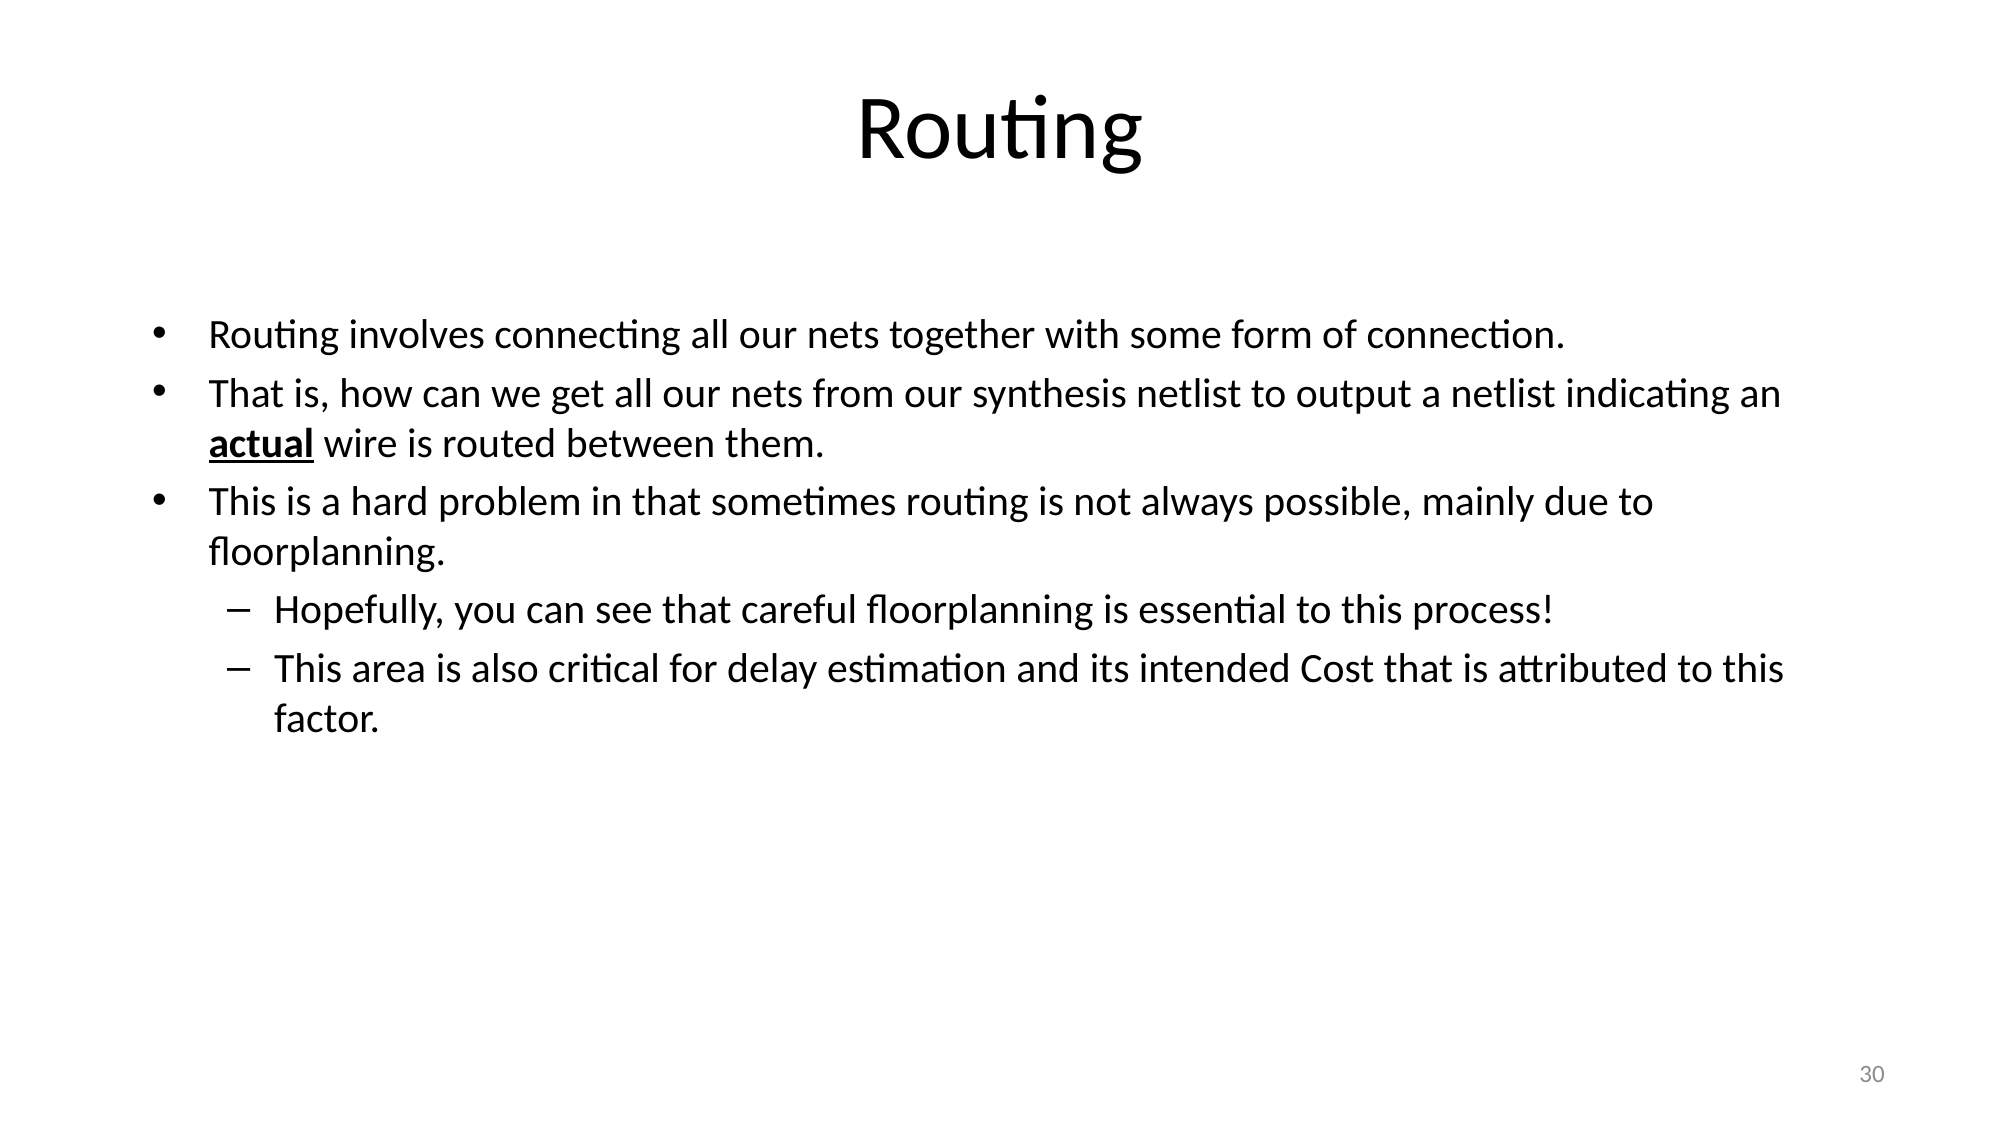

Routing
Routing involves connecting all our nets together with some form of connection.
That is, how can we get all our nets from our synthesis netlist to output a netlist indicating an actual wire is routed between them.
This is a hard problem in that sometimes routing is not always possible, mainly due to floorplanning.
Hopefully, you can see that careful floorplanning is essential to this process!
This area is also critical for delay estimation and its intended Cost that is attributed to this factor.
30